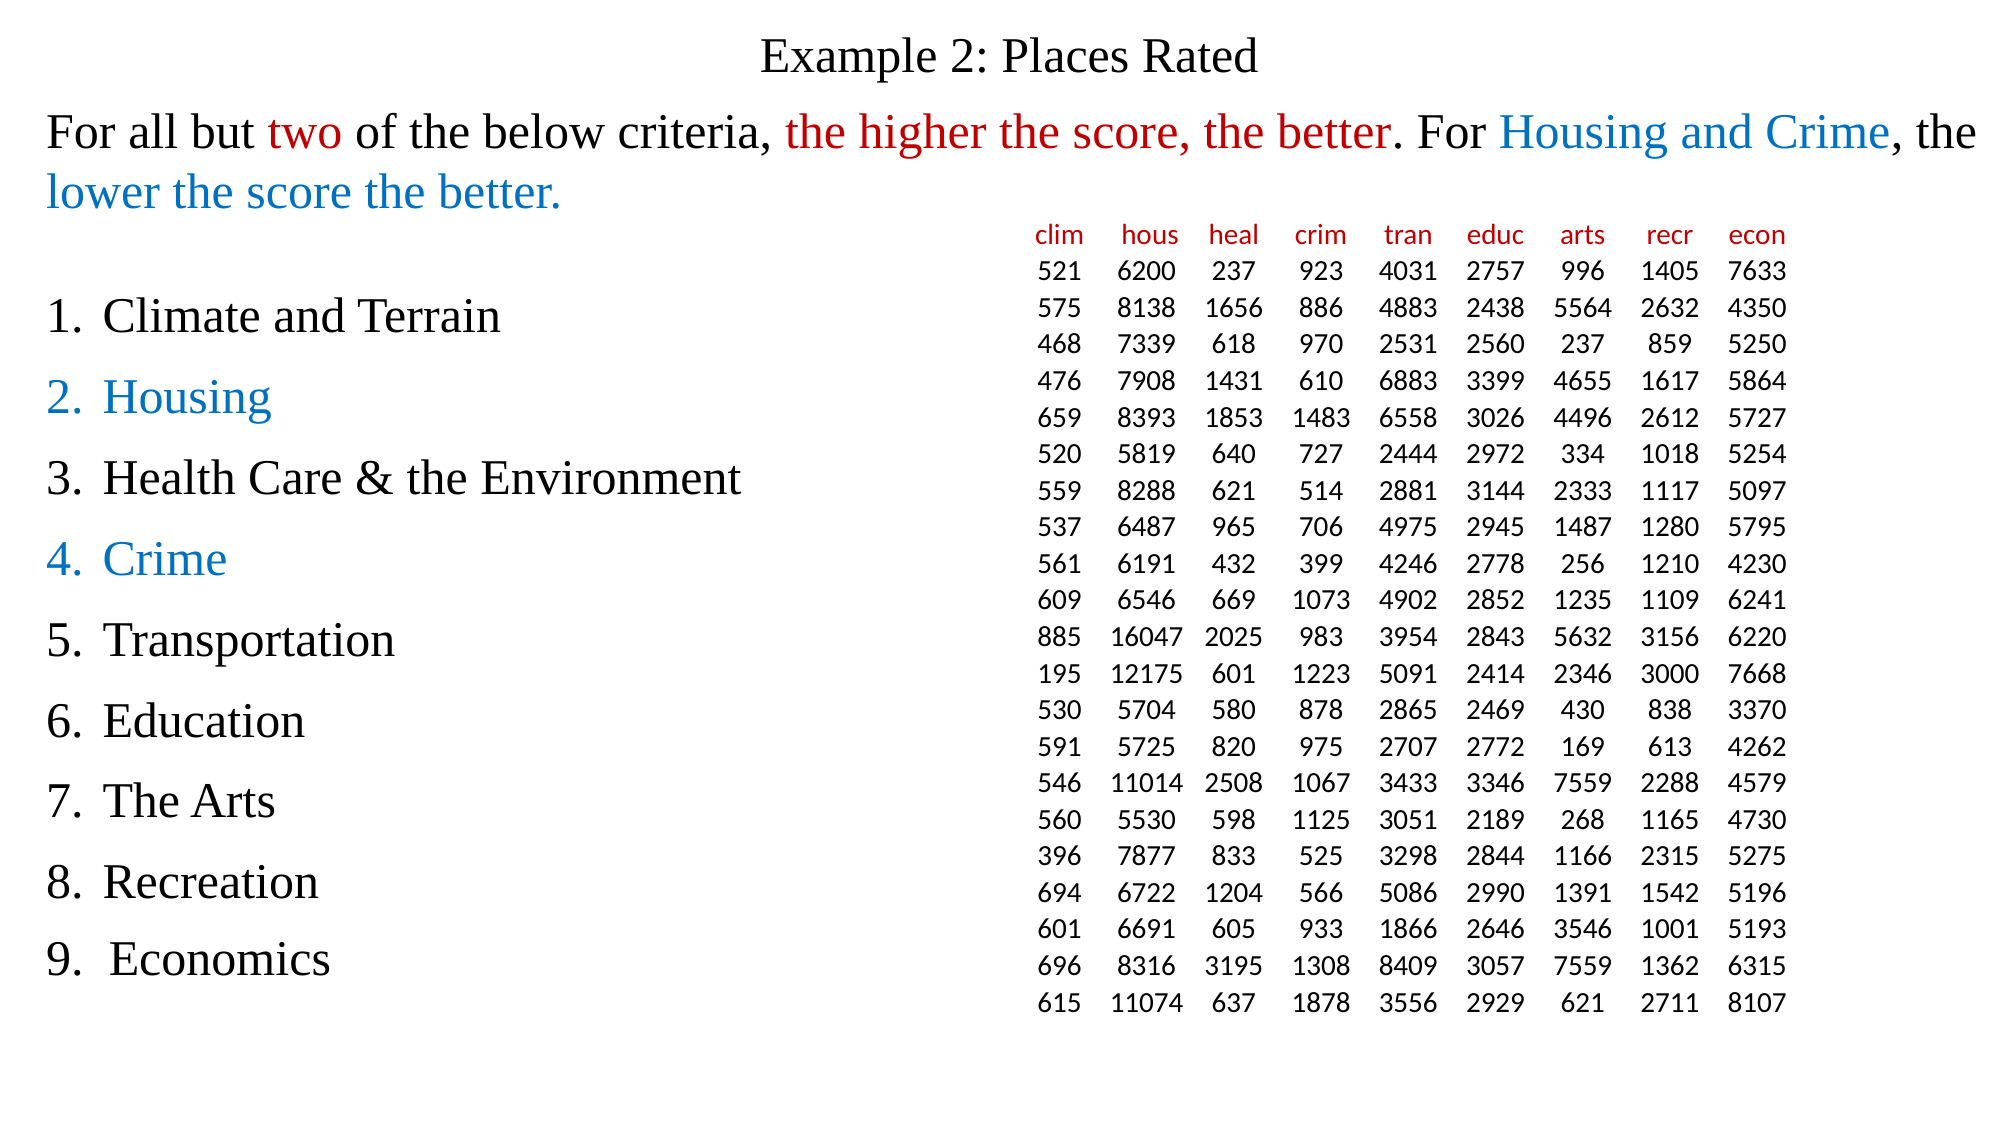

Example 2: Places Rated
For all but two of the below criteria, the higher the score, the better. For Housing and Crime, the lower the score the better.

Climate and Terrain
Housing
Health Care & the Environment
Crime
Transportation
Education
The Arts
Recreation
9.  Economics
| clim | hous | heal | crim | tran | educ | arts | recr | econ |
| --- | --- | --- | --- | --- | --- | --- | --- | --- |
| 521 | 6200 | 237 | 923 | 4031 | 2757 | 996 | 1405 | 7633 |
| 575 | 8138 | 1656 | 886 | 4883 | 2438 | 5564 | 2632 | 4350 |
| 468 | 7339 | 618 | 970 | 2531 | 2560 | 237 | 859 | 5250 |
| 476 | 7908 | 1431 | 610 | 6883 | 3399 | 4655 | 1617 | 5864 |
| 659 | 8393 | 1853 | 1483 | 6558 | 3026 | 4496 | 2612 | 5727 |
| 520 | 5819 | 640 | 727 | 2444 | 2972 | 334 | 1018 | 5254 |
| 559 | 8288 | 621 | 514 | 2881 | 3144 | 2333 | 1117 | 5097 |
| 537 | 6487 | 965 | 706 | 4975 | 2945 | 1487 | 1280 | 5795 |
| 561 | 6191 | 432 | 399 | 4246 | 2778 | 256 | 1210 | 4230 |
| 609 | 6546 | 669 | 1073 | 4902 | 2852 | 1235 | 1109 | 6241 |
| 885 | 16047 | 2025 | 983 | 3954 | 2843 | 5632 | 3156 | 6220 |
| 195 | 12175 | 601 | 1223 | 5091 | 2414 | 2346 | 3000 | 7668 |
| 530 | 5704 | 580 | 878 | 2865 | 2469 | 430 | 838 | 3370 |
| 591 | 5725 | 820 | 975 | 2707 | 2772 | 169 | 613 | 4262 |
| 546 | 11014 | 2508 | 1067 | 3433 | 3346 | 7559 | 2288 | 4579 |
| 560 | 5530 | 598 | 1125 | 3051 | 2189 | 268 | 1165 | 4730 |
| 396 | 7877 | 833 | 525 | 3298 | 2844 | 1166 | 2315 | 5275 |
| 694 | 6722 | 1204 | 566 | 5086 | 2990 | 1391 | 1542 | 5196 |
| 601 | 6691 | 605 | 933 | 1866 | 2646 | 3546 | 1001 | 5193 |
| 696 | 8316 | 3195 | 1308 | 8409 | 3057 | 7559 | 1362 | 6315 |
| 615 | 11074 | 637 | 1878 | 3556 | 2929 | 621 | 2711 | 8107 |